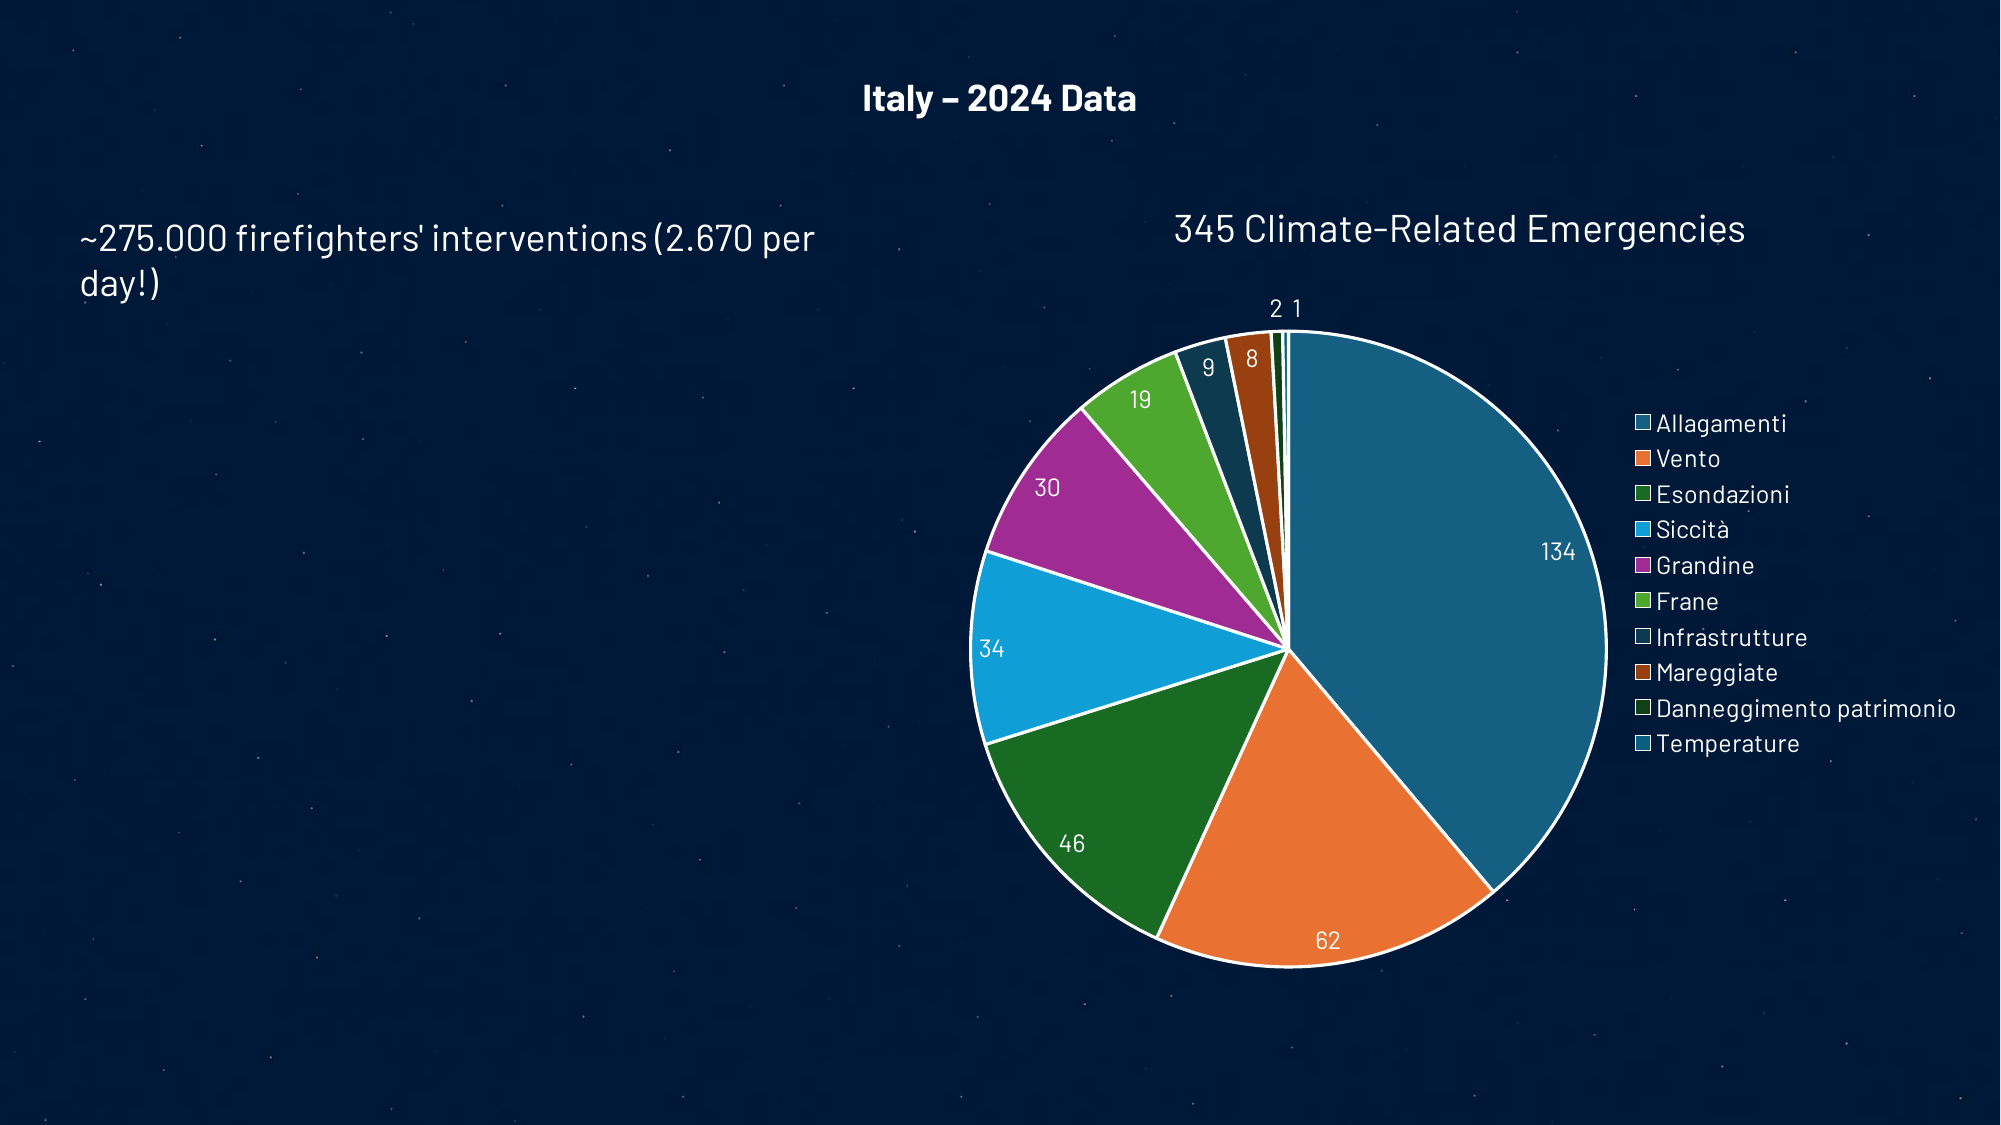

Italy – 2024 Data

### Chart: 345 Climate-Related Emergencies

| Category | # |
|---|---|
| Allagamenti | 134.0 |
| Vento | 62.0 |
| Esondazioni | 46.0 |
| Siccità | 34.0 |
| Grandine | 30.0 |
| Frane | 19.0 |
| Infrastrutture | 9.0 |
| Mareggiate | 8.0 |
| Danneggimento patrimonio | 2.0 |
| Temperature | 1.0 |
~275.000 firefighters' interventions (2.670 per day!)